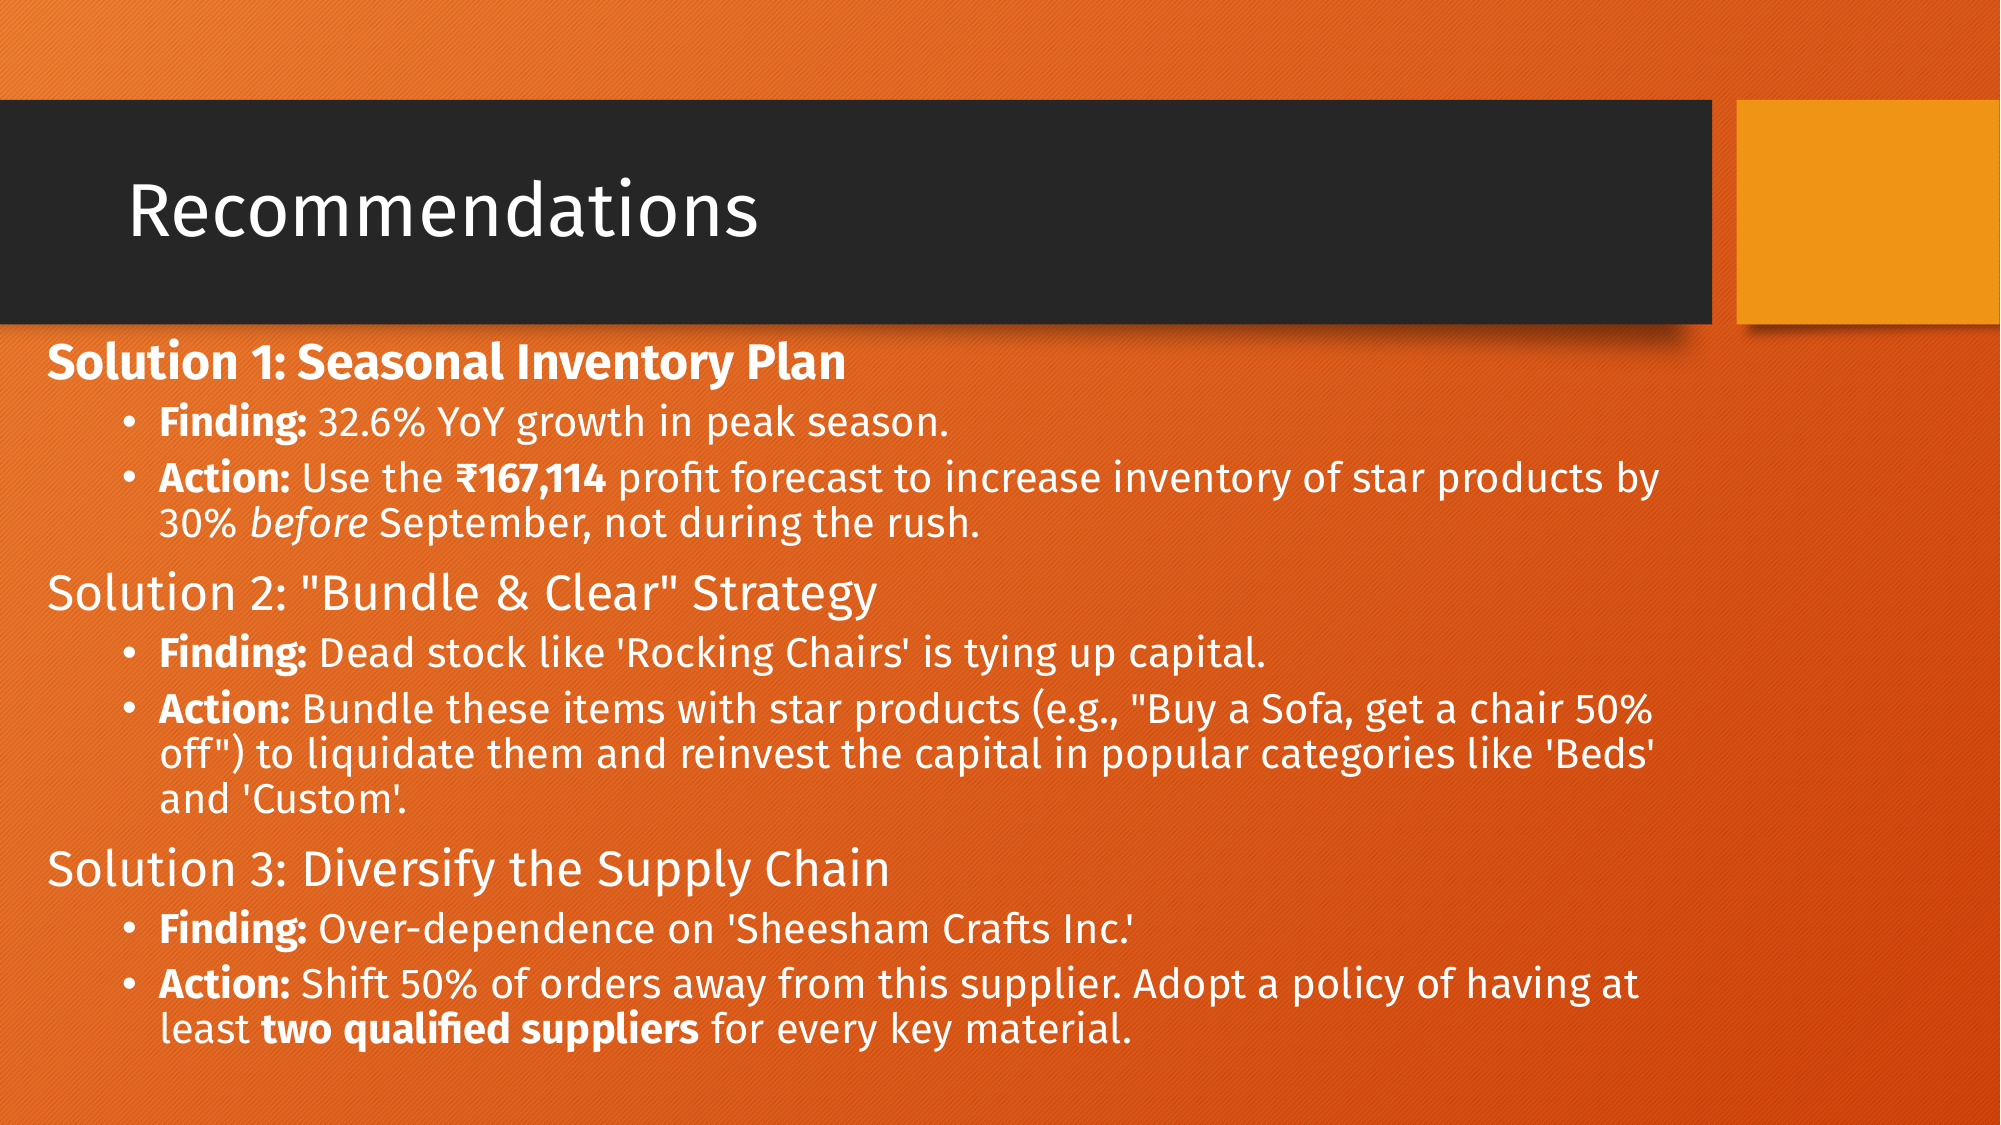

# Recommendations
Solution 1: Seasonal Inventory Plan
Finding: 32.6% YoY growth in peak season.
Action: Use the ₹167,114 profit forecast to increase inventory of star products by 30% before September, not during the rush.
Solution 2: "Bundle & Clear" Strategy
Finding: Dead stock like 'Rocking Chairs' is tying up capital.
Action: Bundle these items with star products (e.g., "Buy a Sofa, get a chair 50% off") to liquidate them and reinvest the capital in popular categories like 'Beds' and 'Custom'.
Solution 3: Diversify the Supply Chain
Finding: Over-dependence on 'Sheesham Crafts Inc.'
Action: Shift 50% of orders away from this supplier. Adopt a policy of having at least two qualified suppliers for every key material.